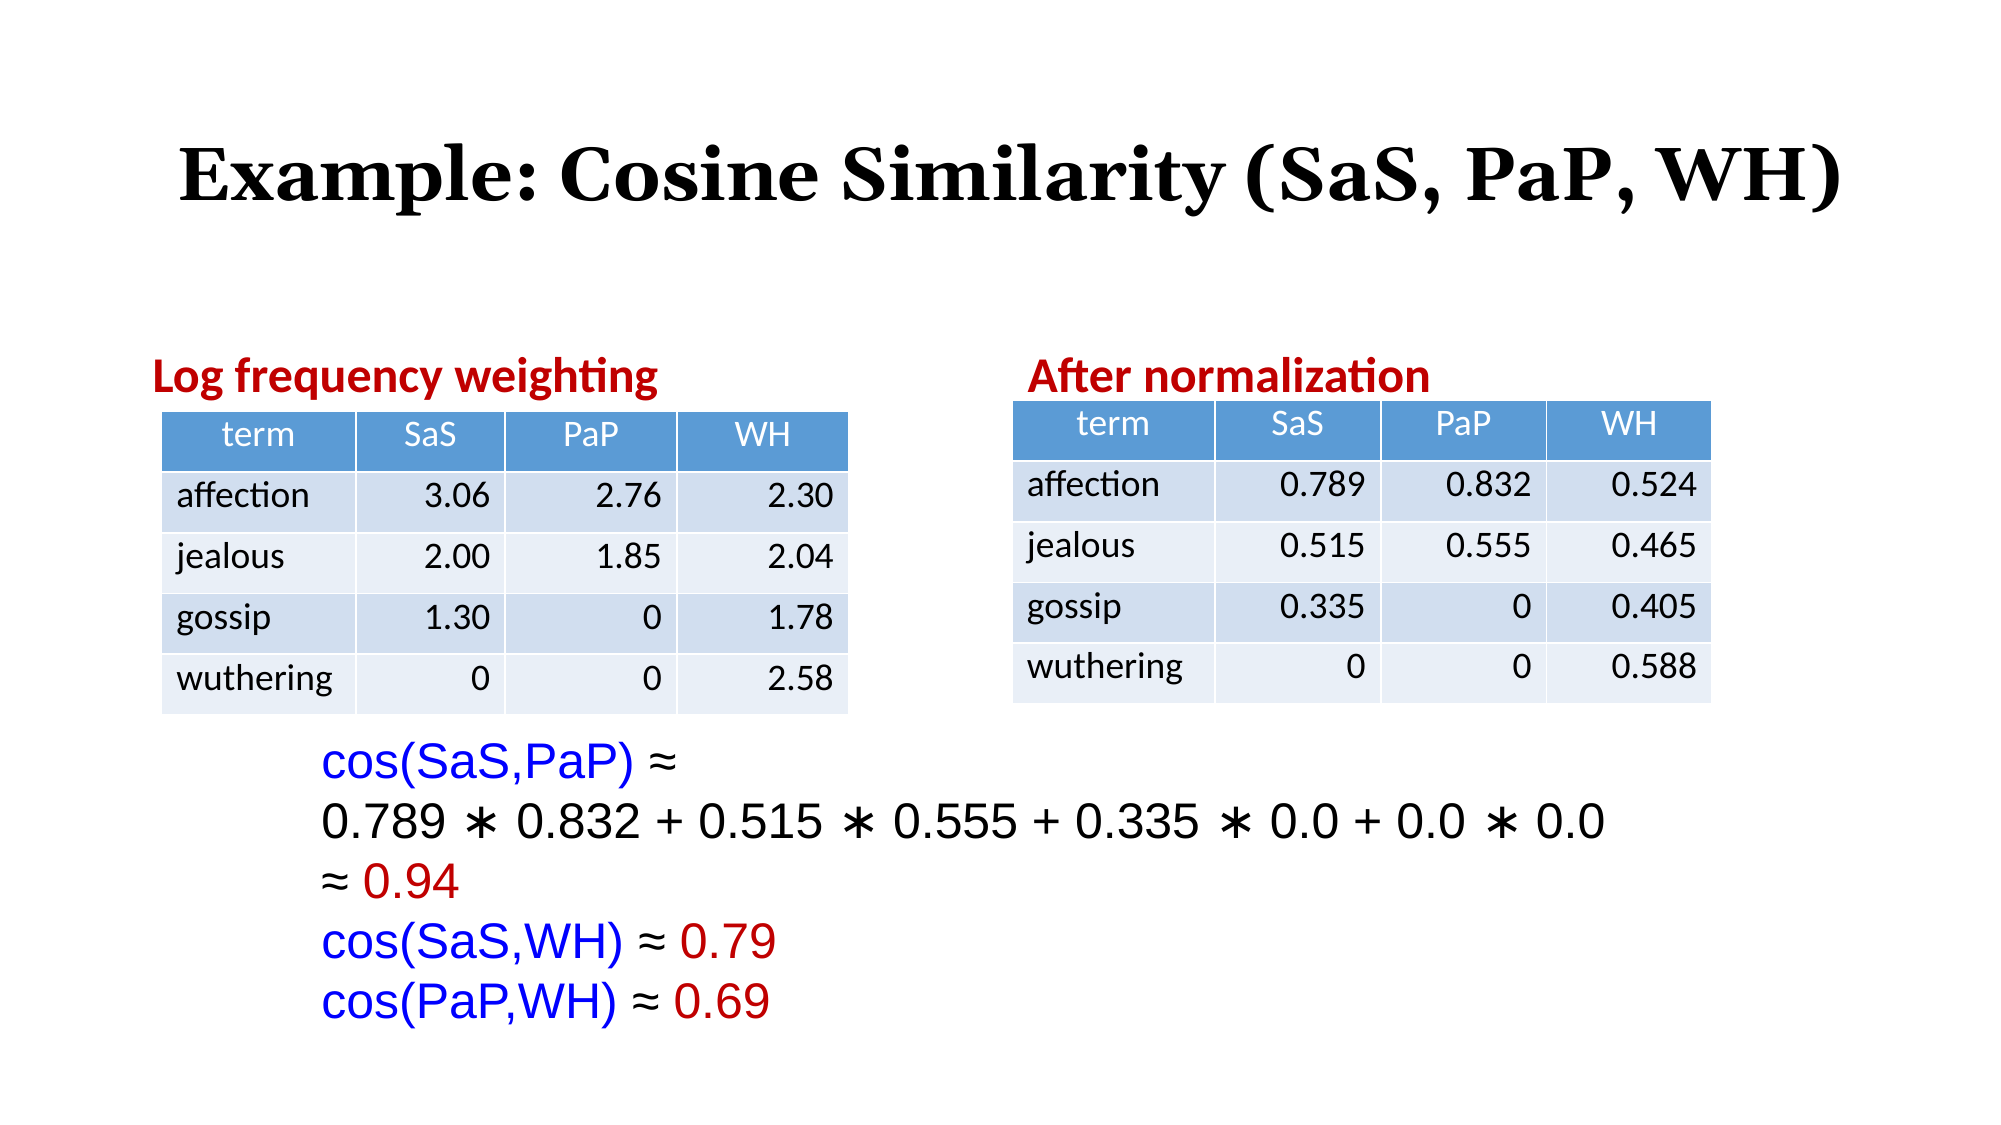

# Example: Cosine Similarity (SaS, PaP, WH)
Log frequency weighting
After normalization
| term | SaS | PaP | WH |
| --- | --- | --- | --- |
| affection | 0.789 | 0.832 | 0.524 |
| jealous | 0.515 | 0.555 | 0.465 |
| gossip | 0.335 | 0 | 0.405 |
| wuthering | 0 | 0 | 0.588 |
| term | SaS | PaP | WH |
| --- | --- | --- | --- |
| affection | 3.06 | 2.76 | 2.30 |
| jealous | 2.00 | 1.85 | 2.04 |
| gossip | 1.30 | 0 | 1.78 |
| wuthering | 0 | 0 | 2.58 |
cos(SaS,PaP) ≈
0.789 ∗ 0.832 + 0.515 ∗ 0.555 + 0.335 ∗ 0.0 + 0.0 ∗ 0.0
≈ 0.94
cos(SaS,WH) ≈ 0.79
cos(PaP,WH) ≈ 0.69